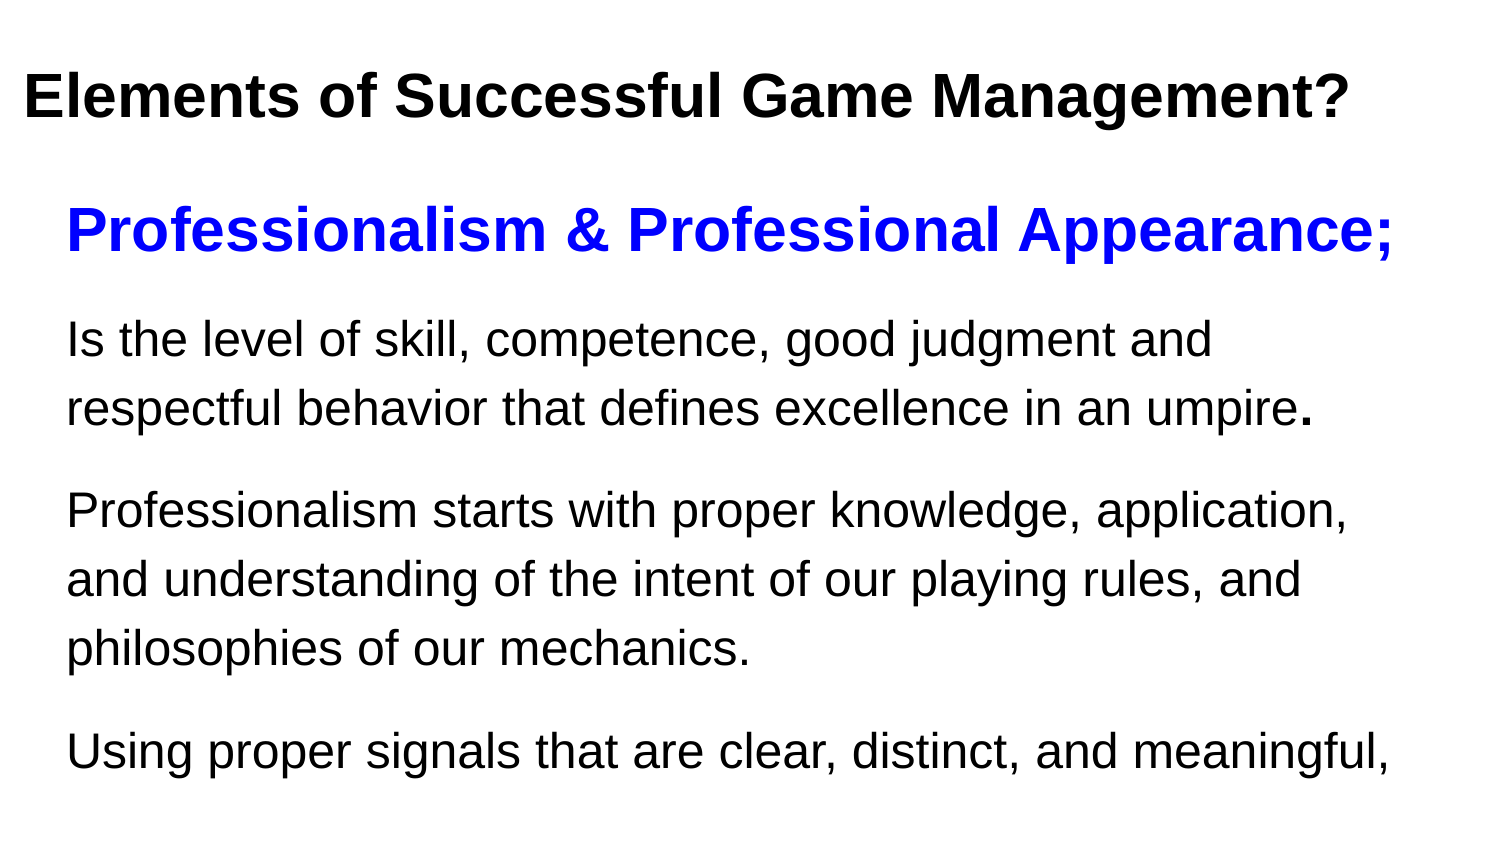

# Elements of Successful Game Management?

Professionalism & Professional Appearance;
Is the level of skill, competence, good judgment and respectful behavior that defines excellence in an umpire.
Professionalism starts with proper knowledge, application, and understanding of the intent of our playing rules, and philosophies of our mechanics.
Using proper signals that are clear, distinct, and meaningful,